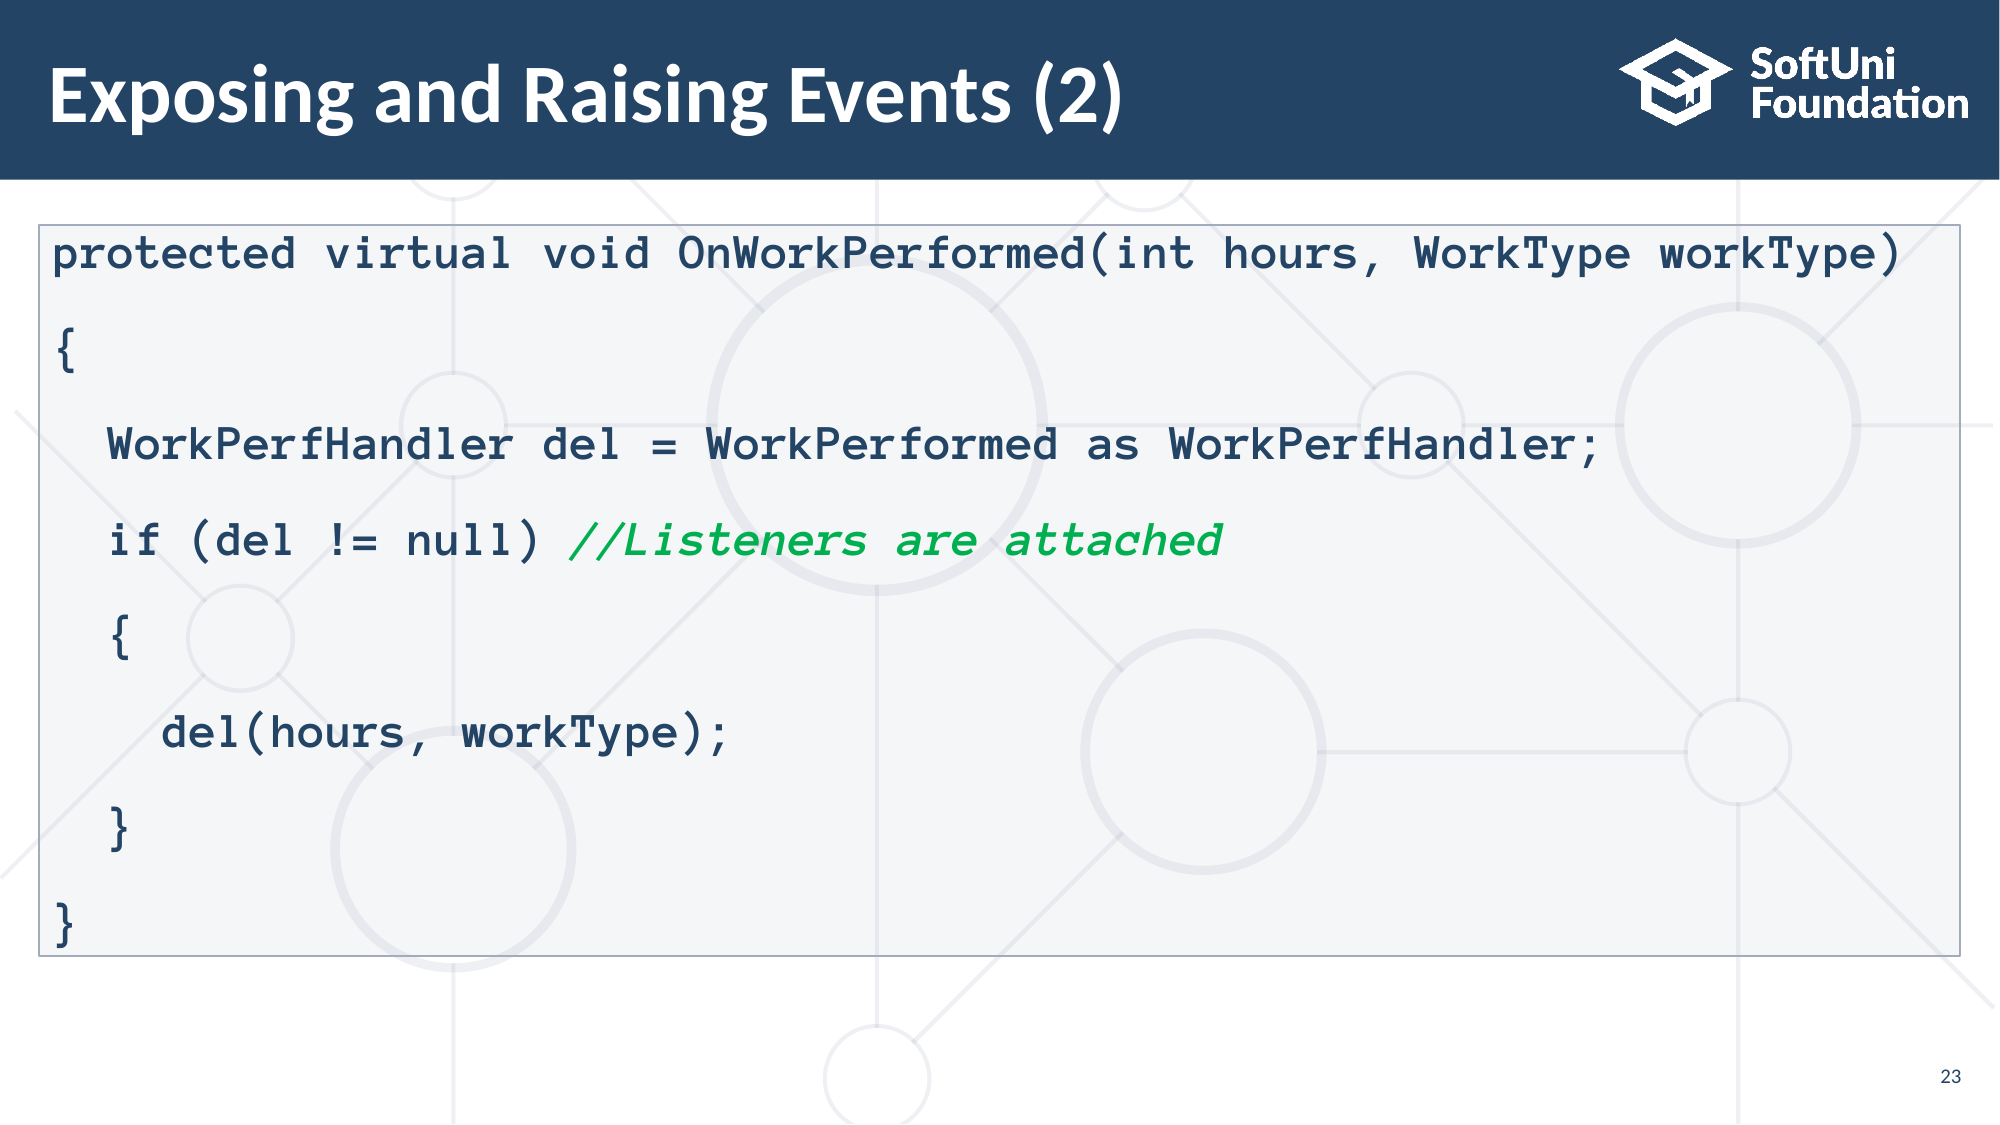

# Exposing and Raising Events (2)
protected virtual void OnWorkPerformed(int hours, WorkType workType)
{
  WorkPerfHandler del = WorkPerformed as WorkPerfHandler;
  if (del != null) //Listeners are attached
  {
    del(hours, workType);
  }
}
23